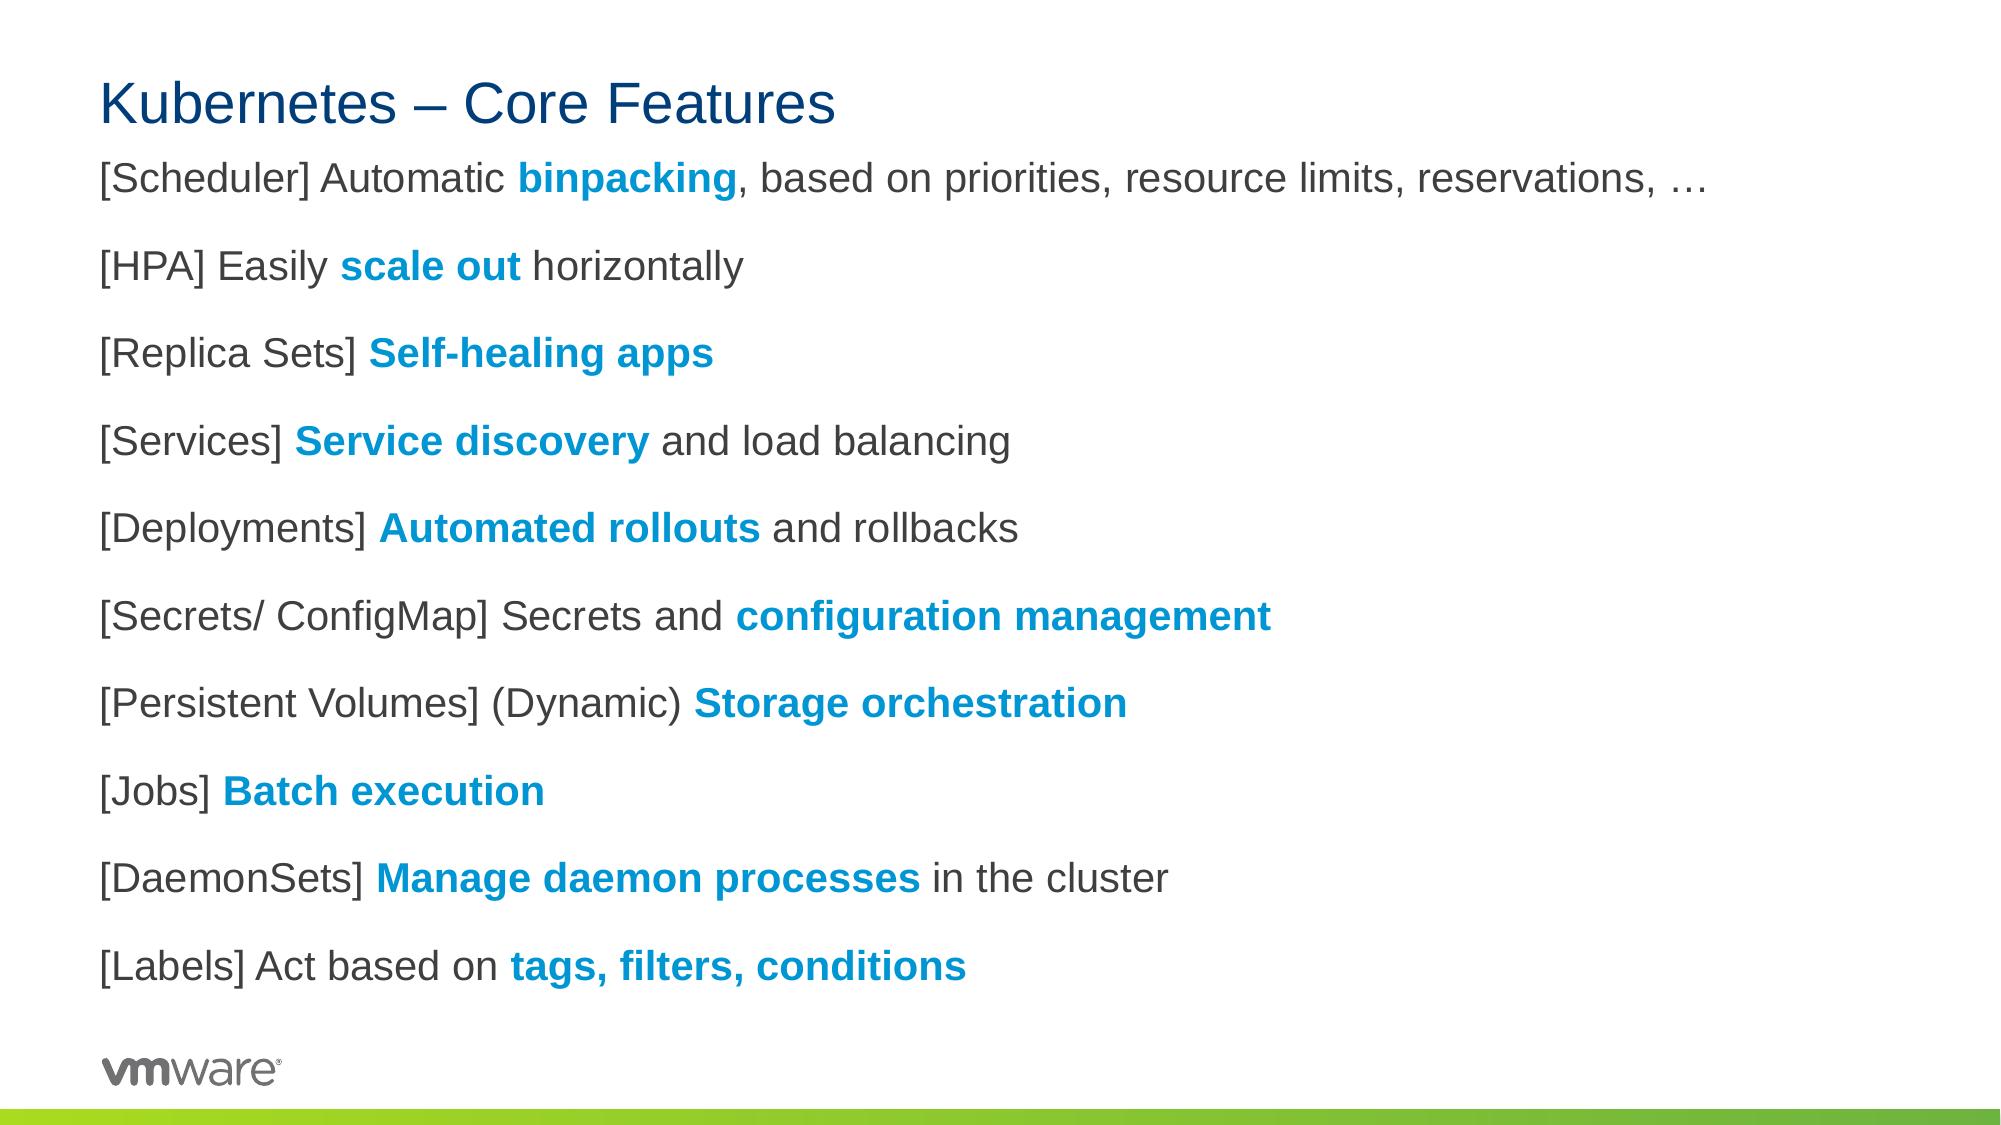

# Kubernetes – Core Features
[Scheduler] Automatic binpacking, based on priorities, resource limits, reservations, …
[HPA] Easily scale out horizontally
[Replica Sets] Self-healing apps
[Services] Service discovery and load balancing
[Deployments] Automated rollouts and rollbacks
[Secrets/ ConfigMap] Secrets and configuration management
[Persistent Volumes] (Dynamic) Storage orchestration
[Jobs] Batch execution
[DaemonSets] Manage daemon processes in the cluster
[Labels] Act based on tags, filters, conditions
CONFIDENTIAL
16